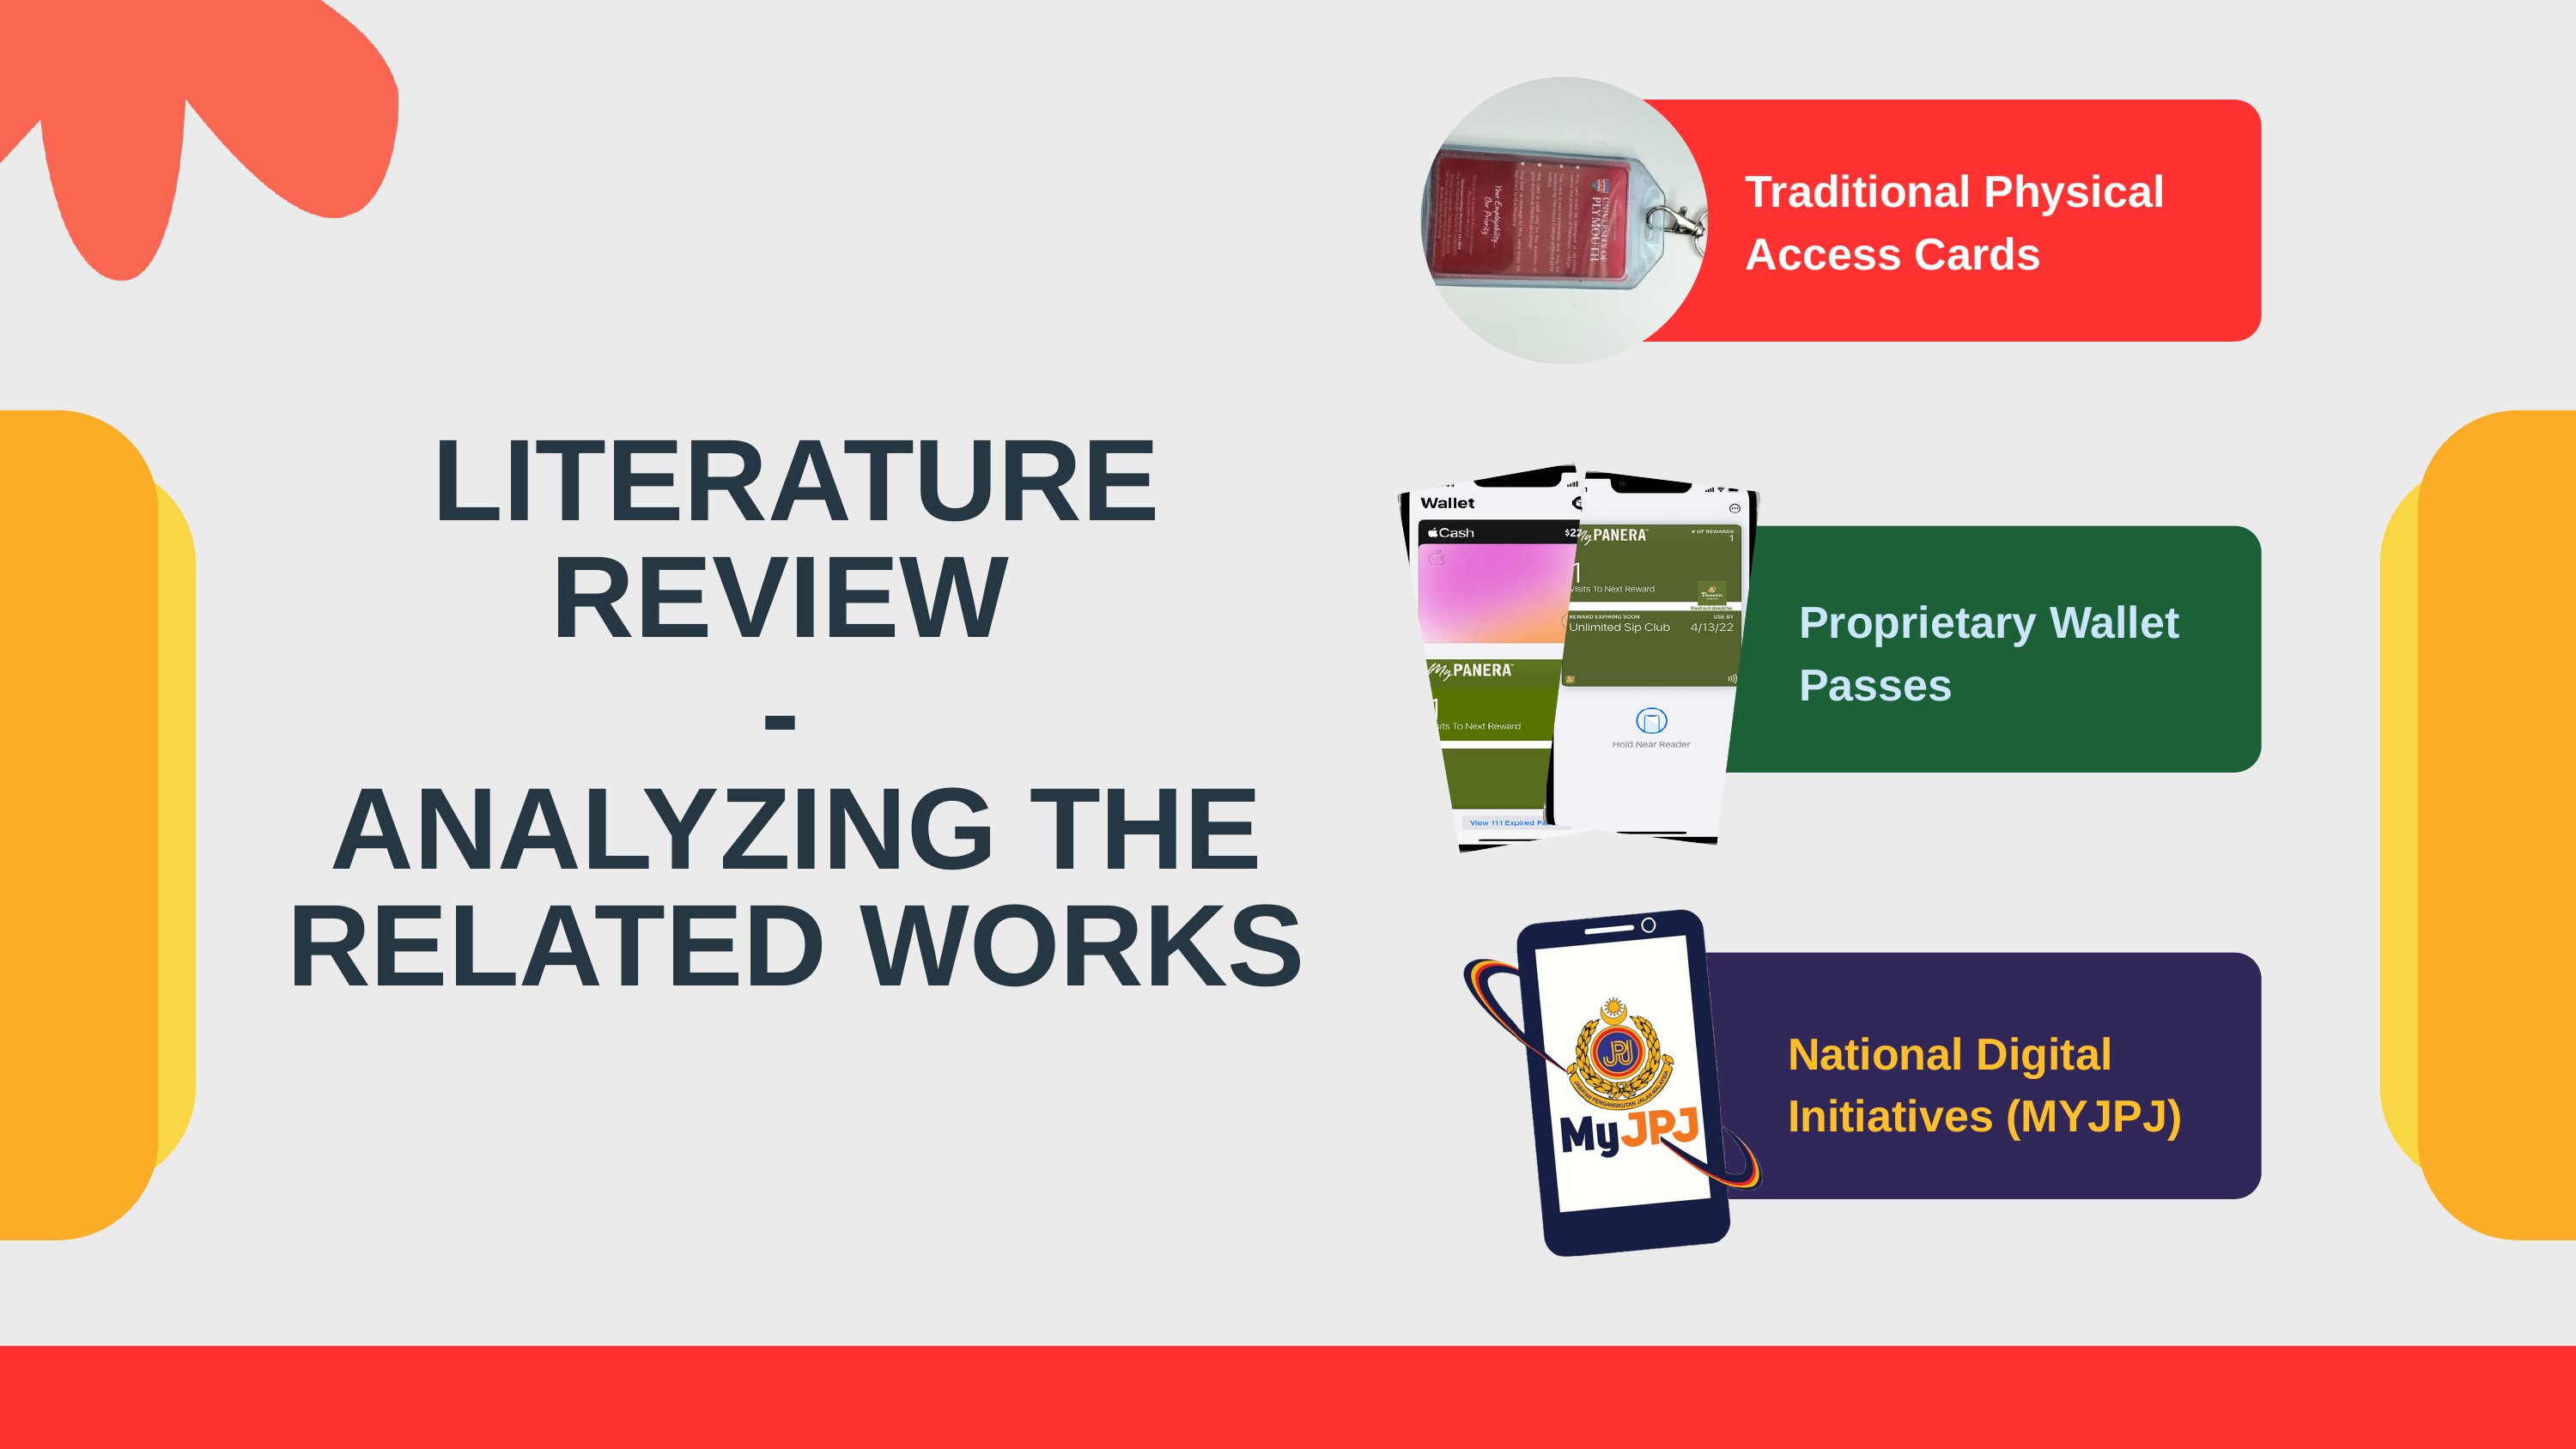

Traditional Physical Access Cards

LITERATURE REVIEW
-
ANALYZING THE RELATED WORKS

Proprietary Wallet Passes

National Digital Initiatives (MYJPJ)